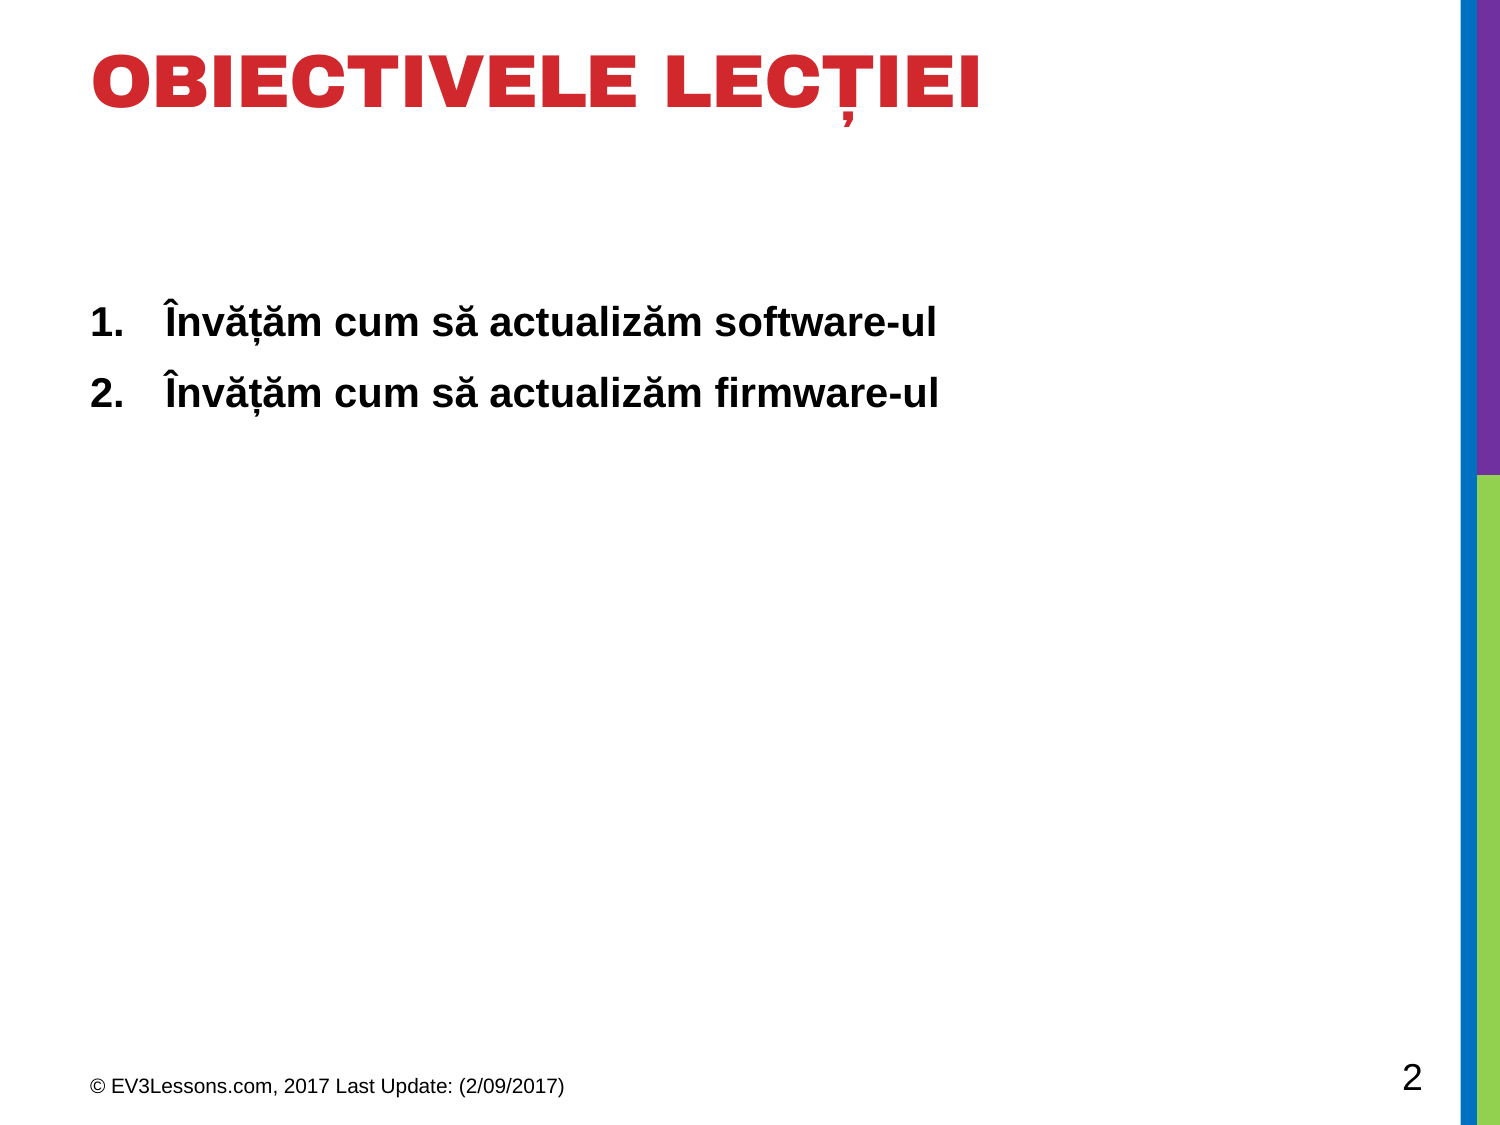

# Obiectivele lecției
Învățăm cum să actualizăm software-ul
Învățăm cum să actualizăm firmware-ul
2
© EV3Lessons.com, 2017 Last Update: (2/09/2017)